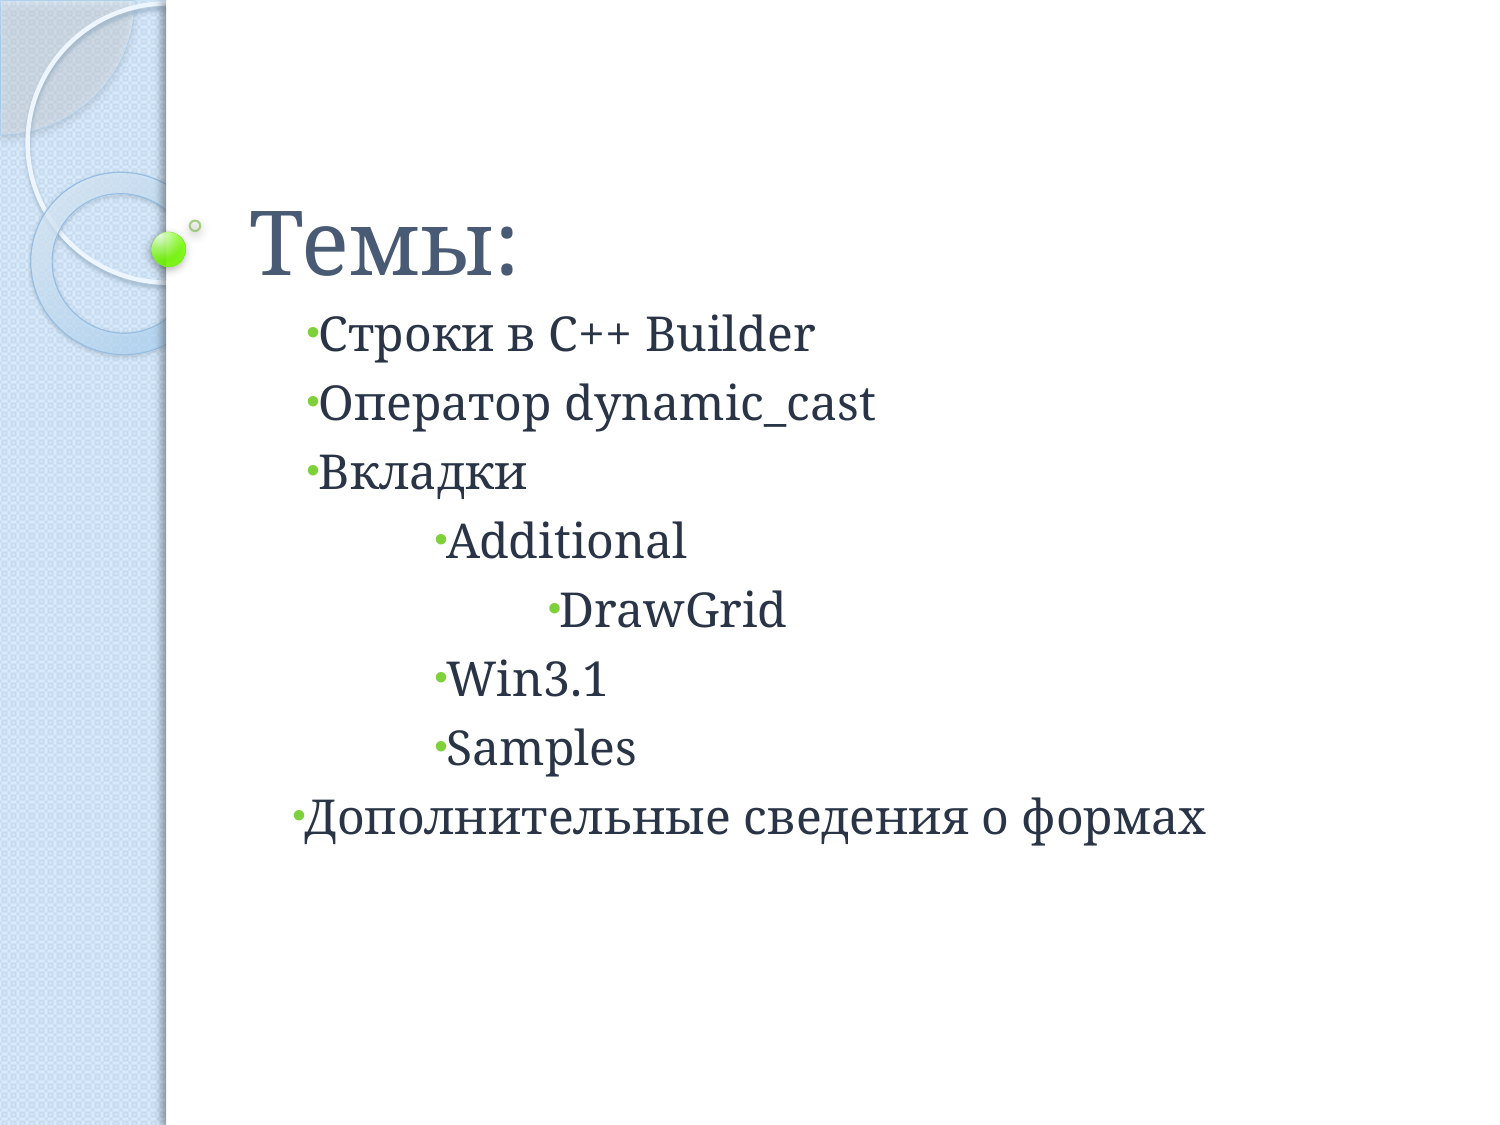

# Темы:
Строки в C++ Builder
Оператор dynamic_cast
Вкладки
Additional
DrawGrid
Win3.1
Samples
Дополнительные сведения о формах